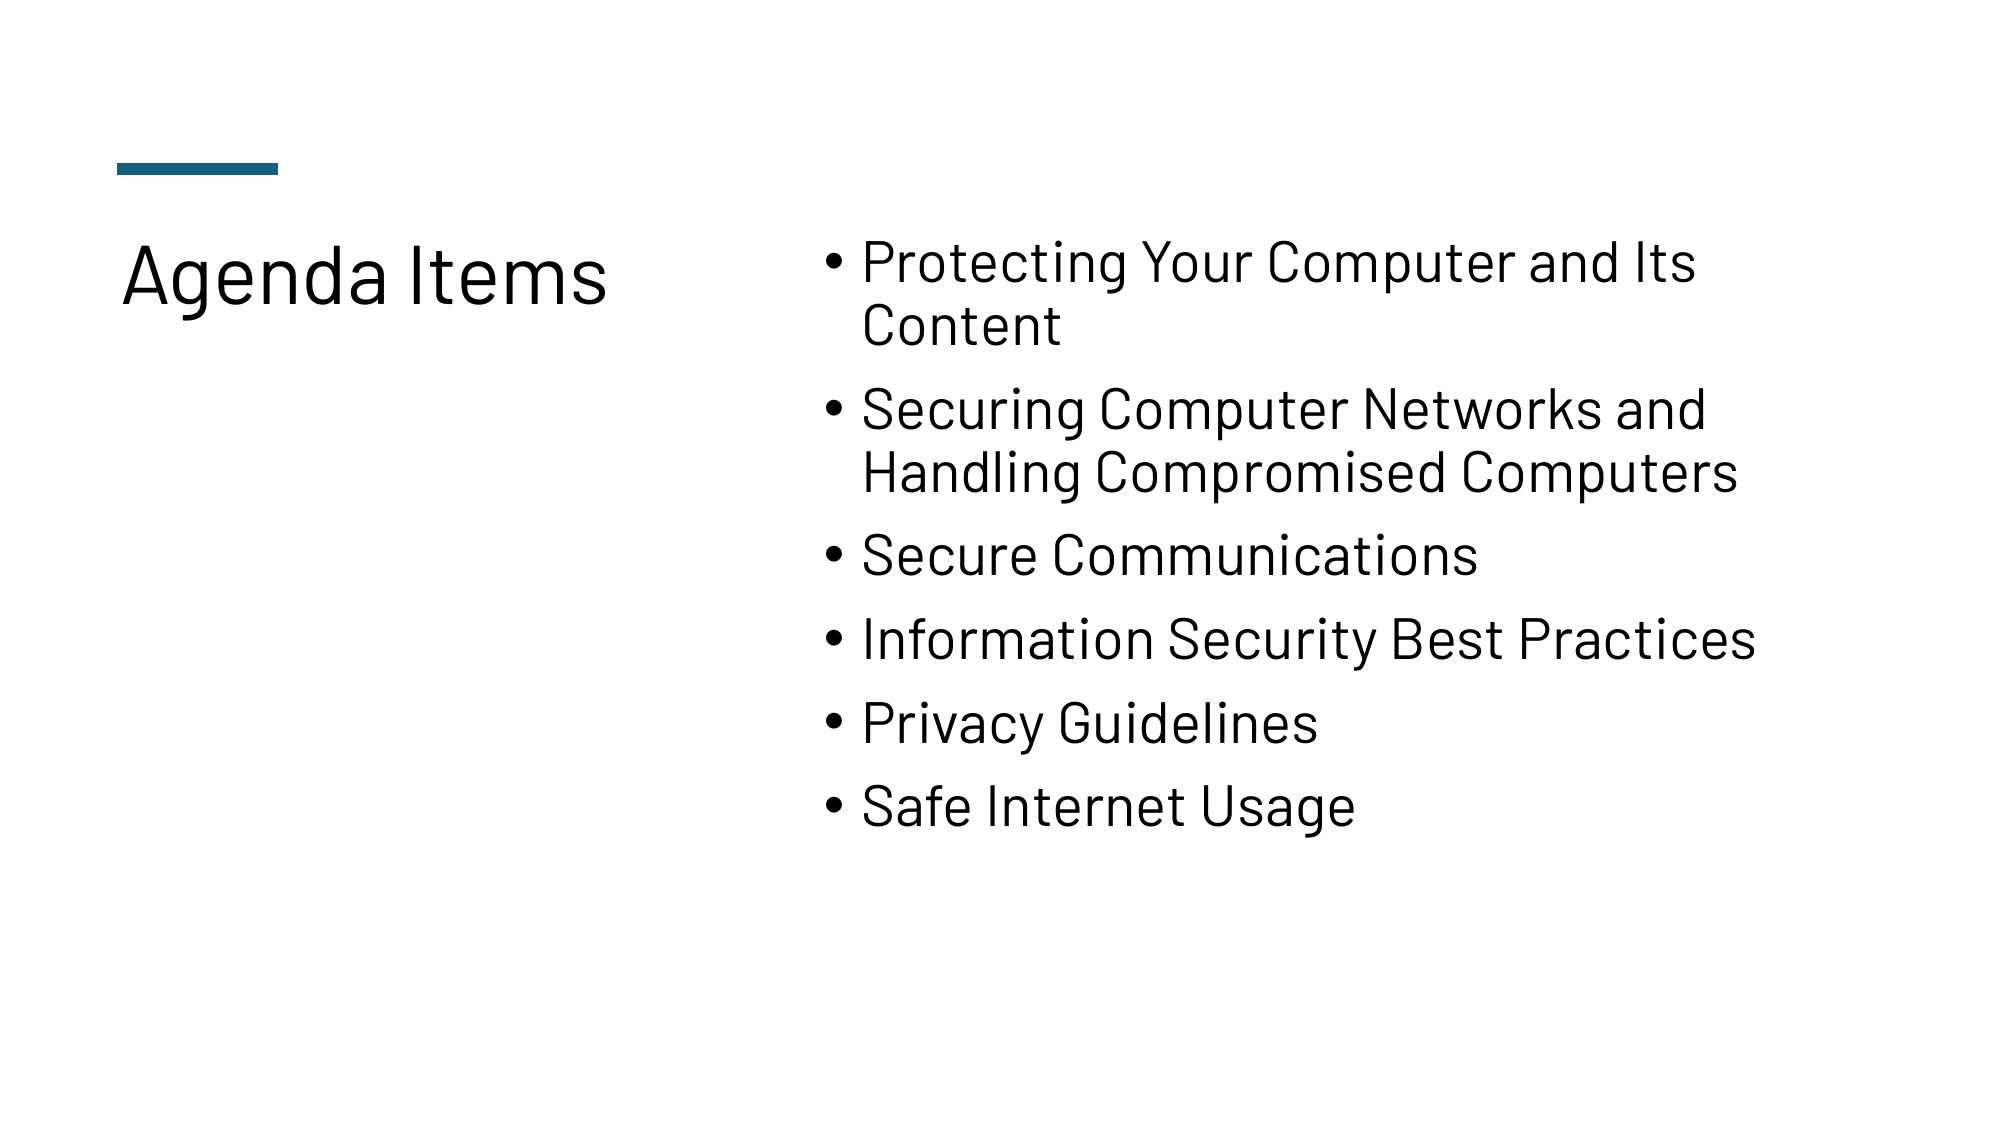

# Agenda Items
Protecting Your Computer and Its Content
Securing Computer Networks and Handling Compromised Computers
Secure Communications
Information Security Best Practices
Privacy Guidelines
Safe Internet Usage